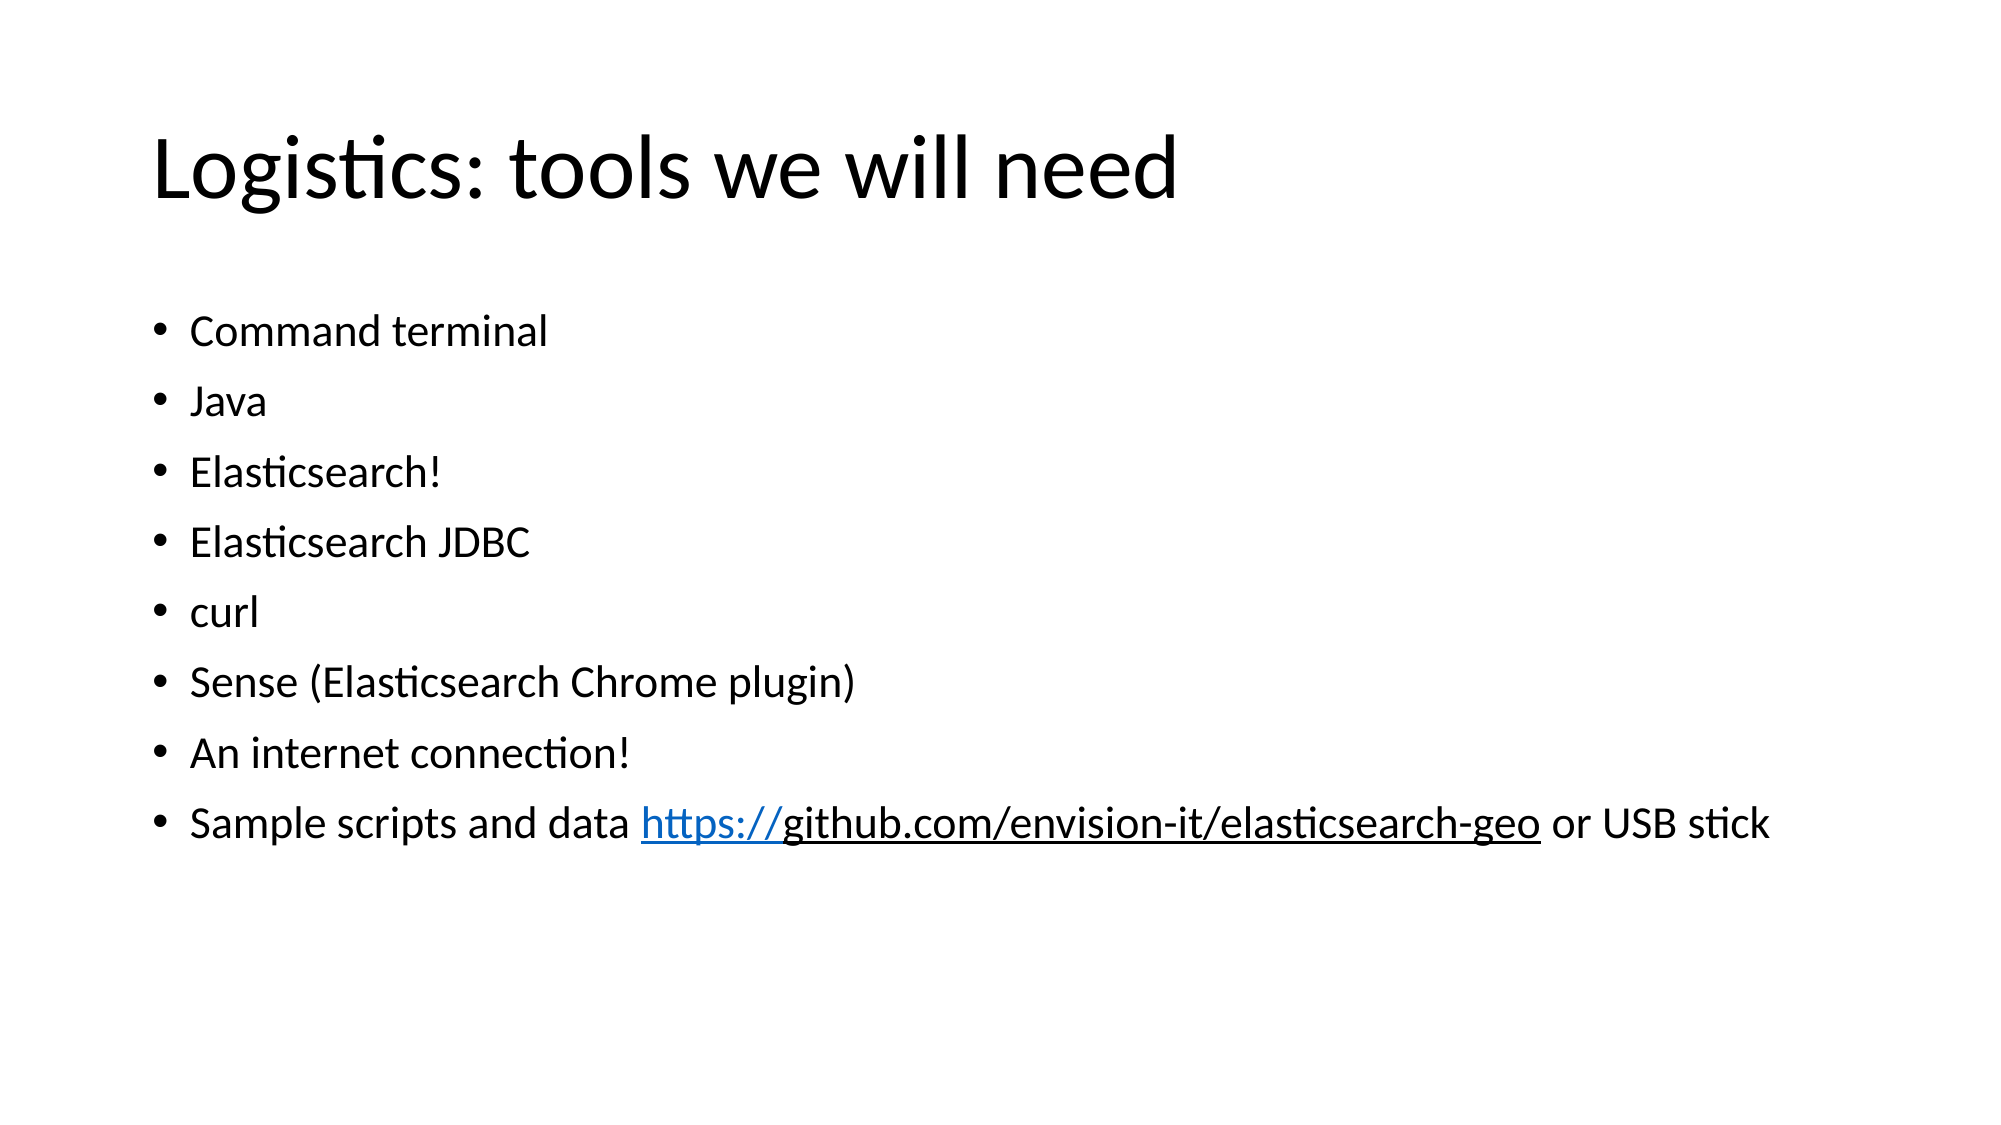

# Logistics: tools we will need
Command terminal
Java
Elasticsearch!
Elasticsearch JDBC
curl
Sense (Elasticsearch Chrome plugin)
An internet connection!
Sample scripts and data https://github.com/envision-it/elasticsearch-geo or USB stick